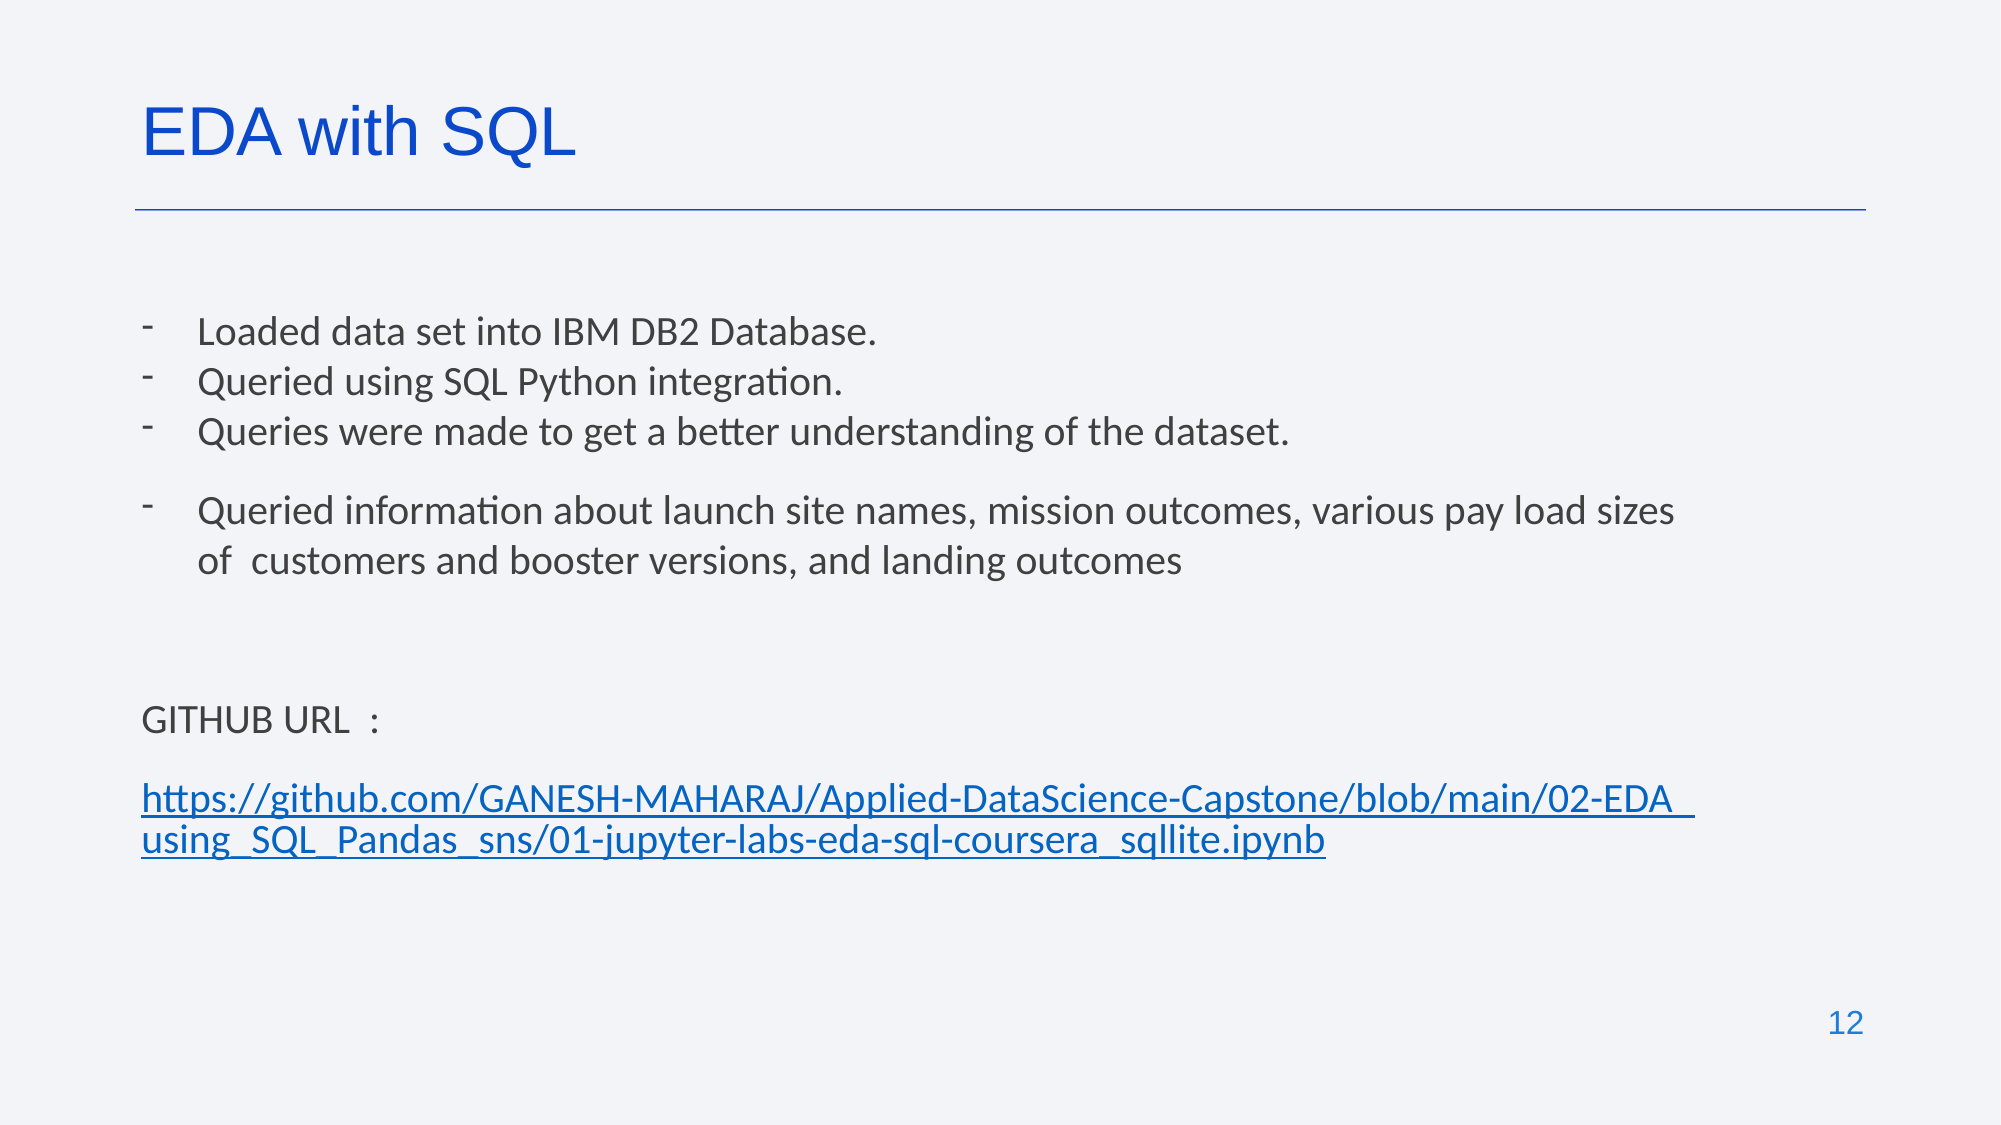

EDA with SQL
Loaded data set into IBM DB2 Database.
Queried using SQL Python integration.
Queries were made to get a better understanding of the dataset.
Queried information about launch site names, mission outcomes, various pay load sizes of  customers and booster versions, and landing outcomes

GITHUB URL  :
https://github.com/GANESH-MAHARAJ/Applied-DataScience-Capstone/blob/main/02-EDA_using_SQL_Pandas_sns/01-jupyter-labs-eda-sql-coursera_sqllite.ipynb

12